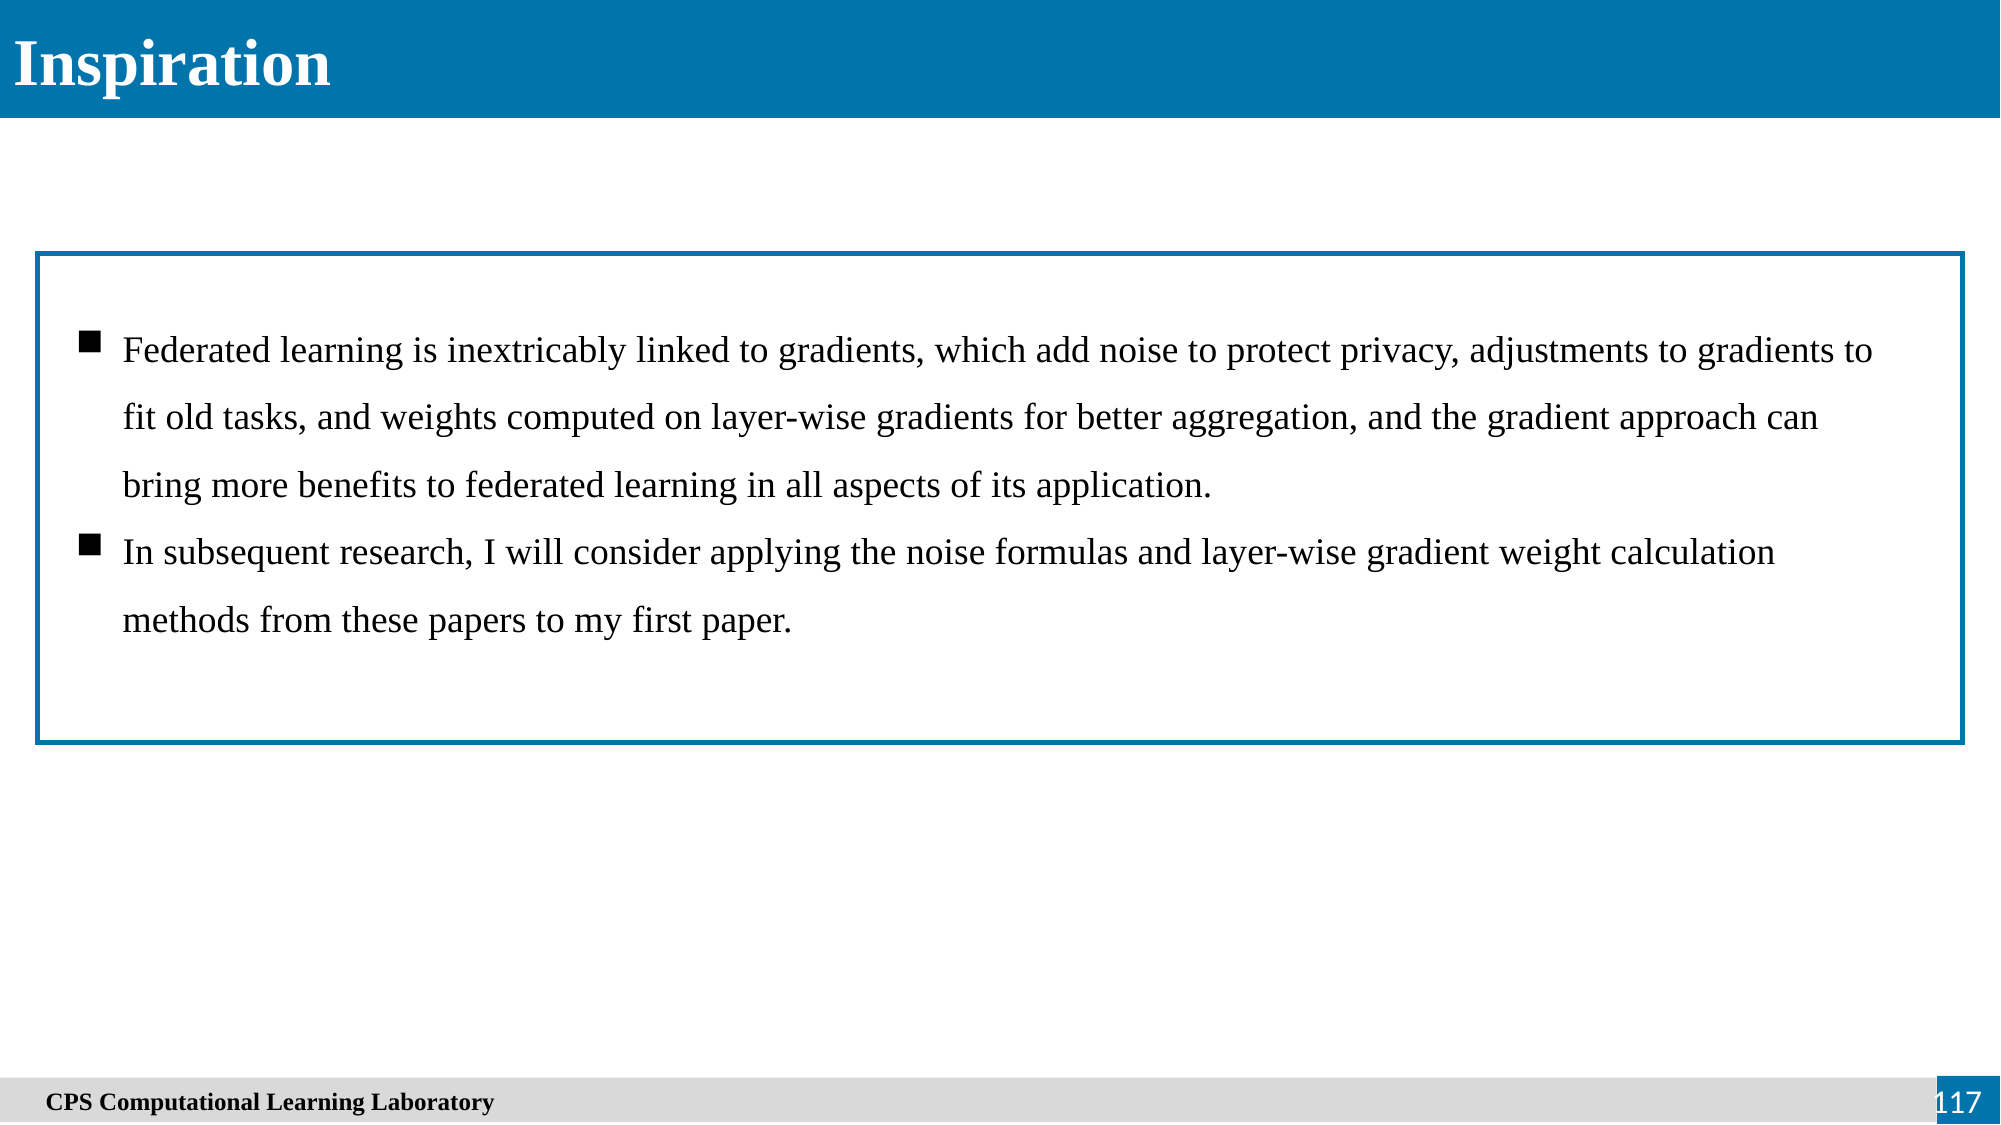

Inspiration

Federated learning is inextricably linked to gradients, which add noise to protect privacy, adjustments to gradients to fit old tasks, and weights computed on layer-wise gradients for better aggregation, and the gradient approach can bring more benefits to federated learning in all aspects of its application.
In subsequent research, I will consider applying the noise formulas and layer-wise gradient weight calculation methods from these papers to my first paper.
117
　CPS Computational Learning Laboratory